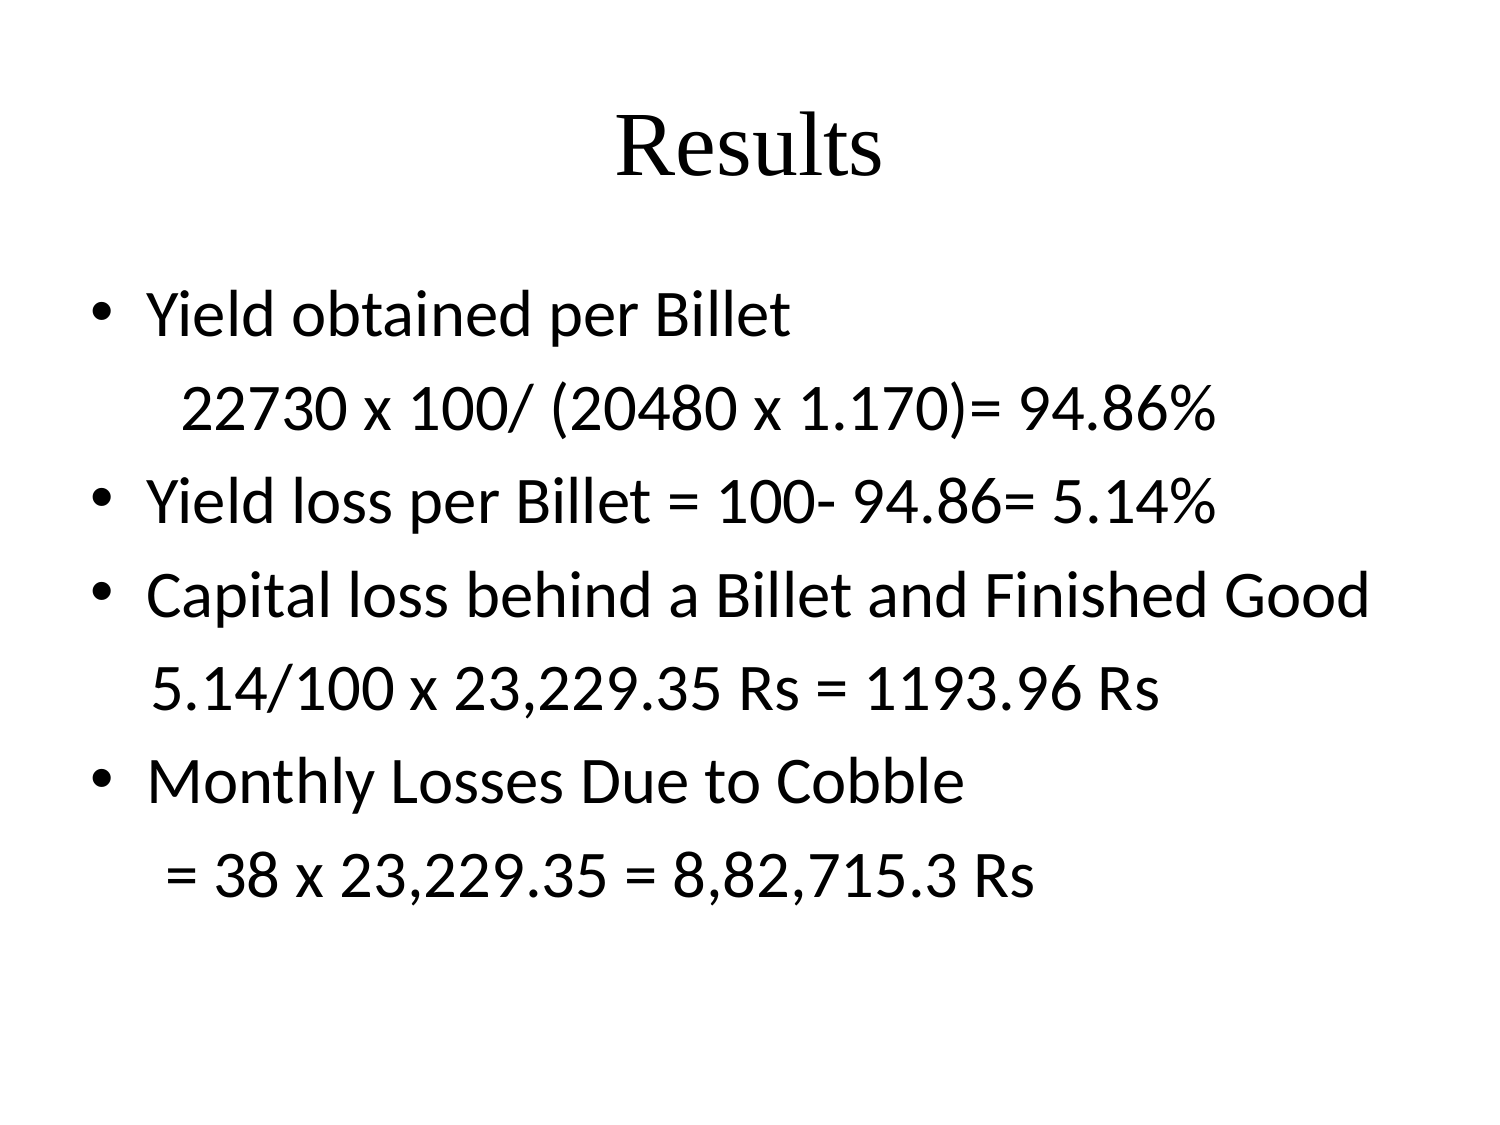

# Results
Yield obtained per Billet
      22730 x 100/ (20480 x 1.170)= 94.86%
Yield loss per Billet = 100- 94.86= 5.14%
Capital loss behind a Billet and Finished Good
    5.14/100 x 23,229.35 Rs = 1193.96 Rs
Monthly Losses Due to Cobble
     = 38 x 23,229.35 = 8,82,715.3 Rs